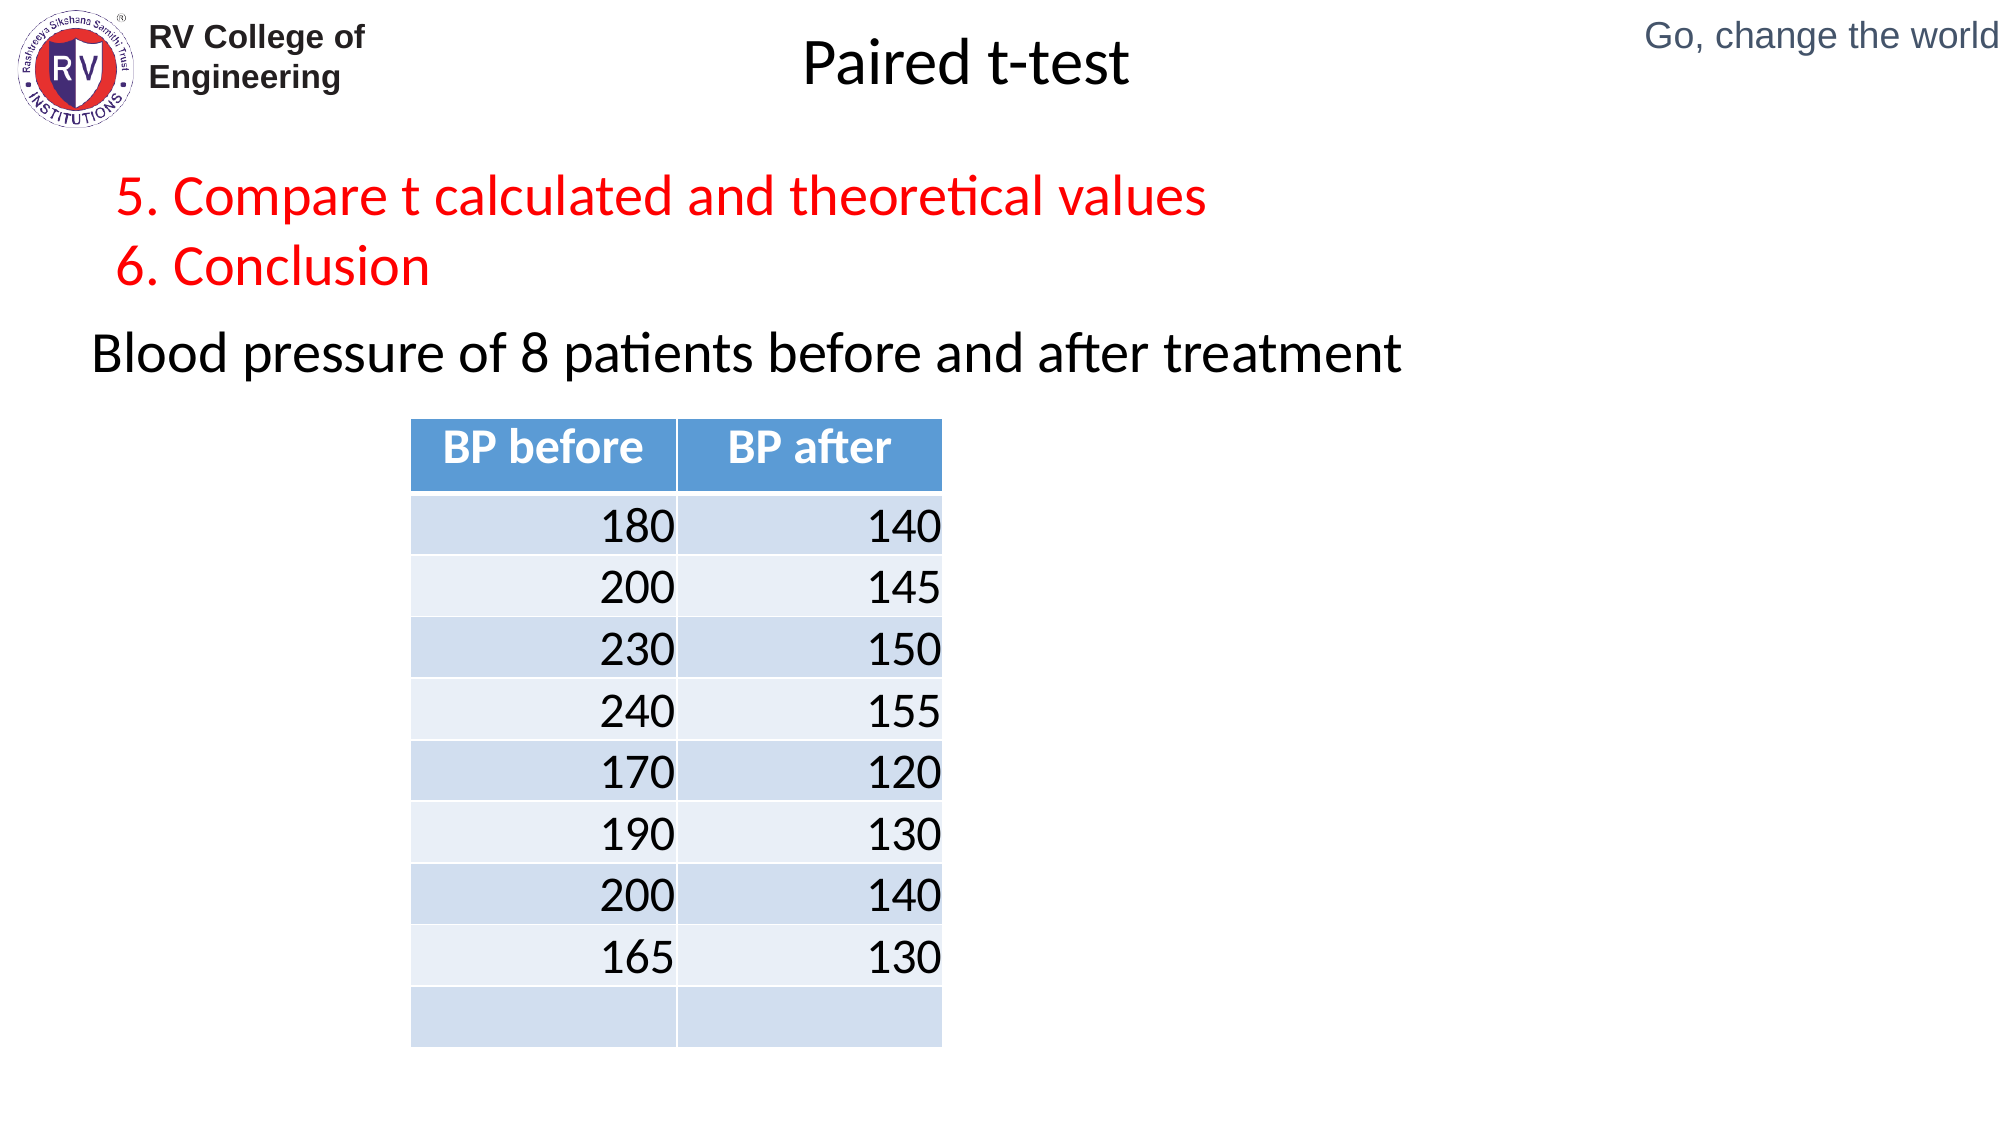

Paired t-test
Mechanical  Engineering Department
5. Compare t calculated and theoretical values
6. Conclusion
Blood pressure of 8 patients before and after treatment
| BP before | BP after |
| --- | --- |
| 180 | 140 |
| 200 | 145 |
| 230 | 150 |
| 240 | 155 |
| 170 | 120 |
| 190 | 130 |
| 200 | 140 |
| 165 | 130 |
|  |  |